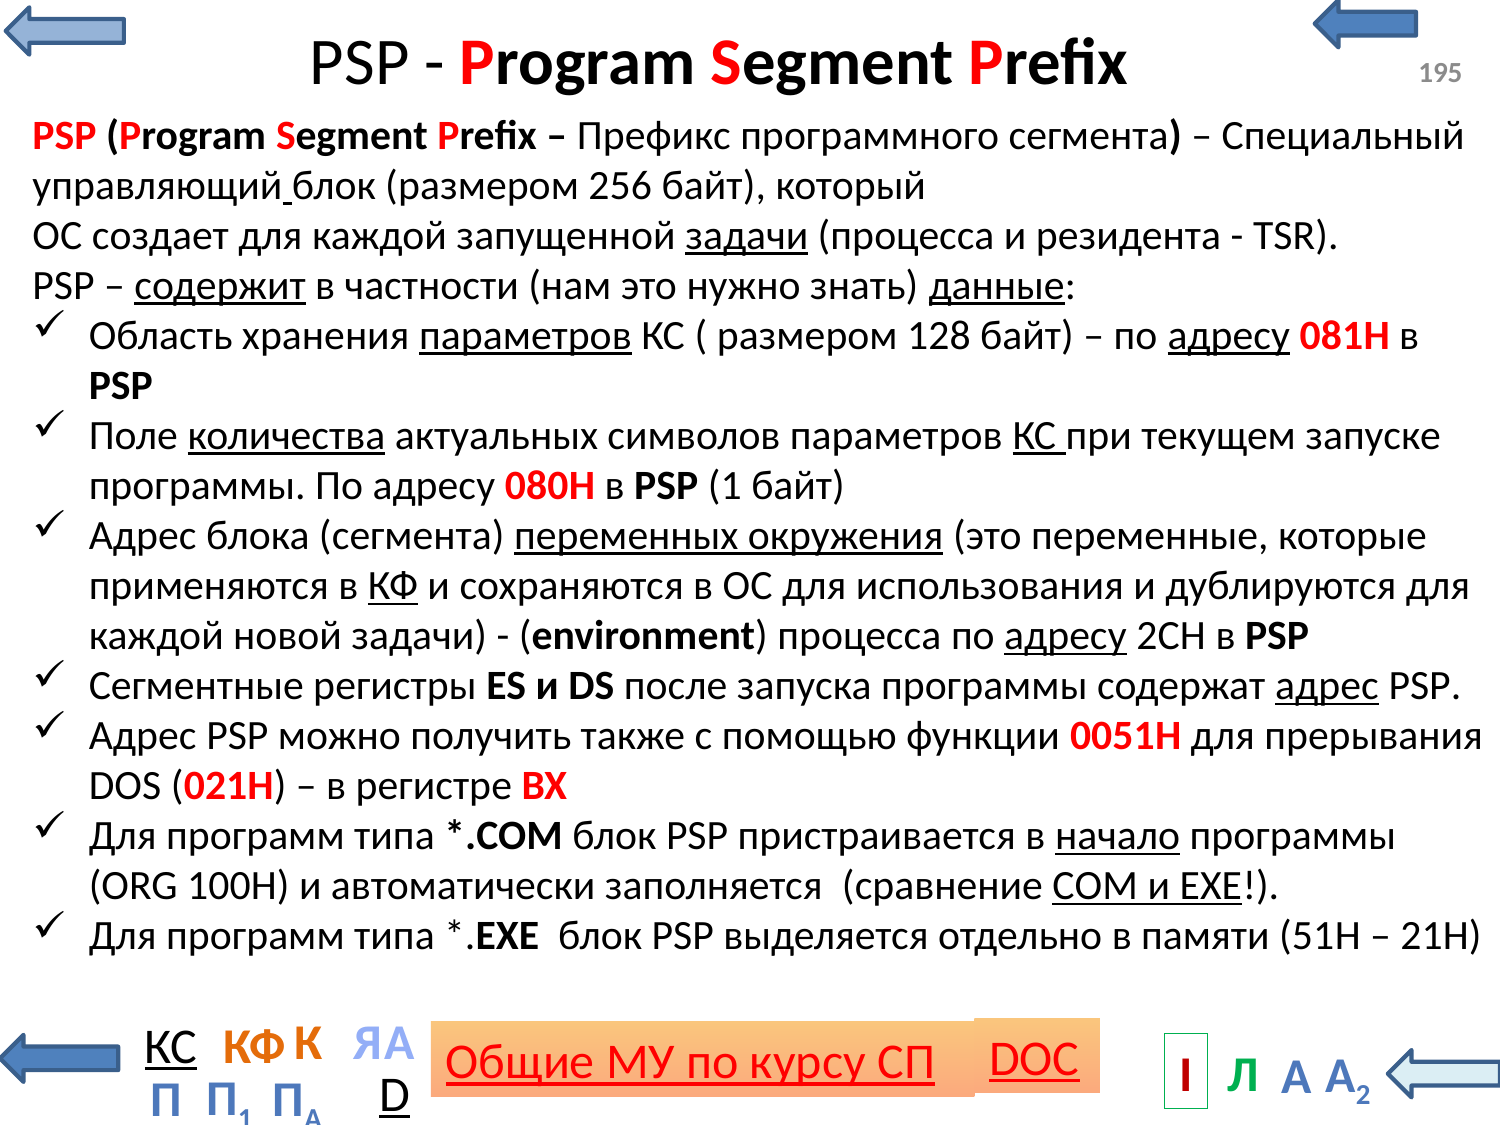

# PSP - Program Segment Prefix
195
PSP (Program Segment Prefix – Префикс программного сегмента) – Специальный управляющий блок (размером 256 байт), который
ОС создает для каждой запущенной задачи (процесса и резидента - TSR).
PSP – содержит в частности (нам это нужно знать) данные:
Область хранения параметров КС ( размером 128 байт) – по адресу 081H в PSP
Поле количества актуальных символов параметров КС при текущем запуске  программы. По адресу 080H в PSP (1 байт)
Адрес блока (сегмента) переменных окружения (это переменные, которые применяются в КФ и сохраняются в ОС для использования и дублируются для каждой новой задачи) - (environment) процесса по адресу 2CH в PSP
Сегментные регистры ES и DS после запуска программы содержат адрес PSP.
Адрес PSP можно получить также с помощью функции 0051H для прерывания DOS (021H) – в регистре BX
Для программ типа *.COM блок PSP пристраивается в начало программы (ORG 100H) и автоматически заполняется  (сравнение СОМ и ЕХЕ!).
Для программ типа *.EXE  блок PSP выделяется отдельно в памяти (51H – 21H)